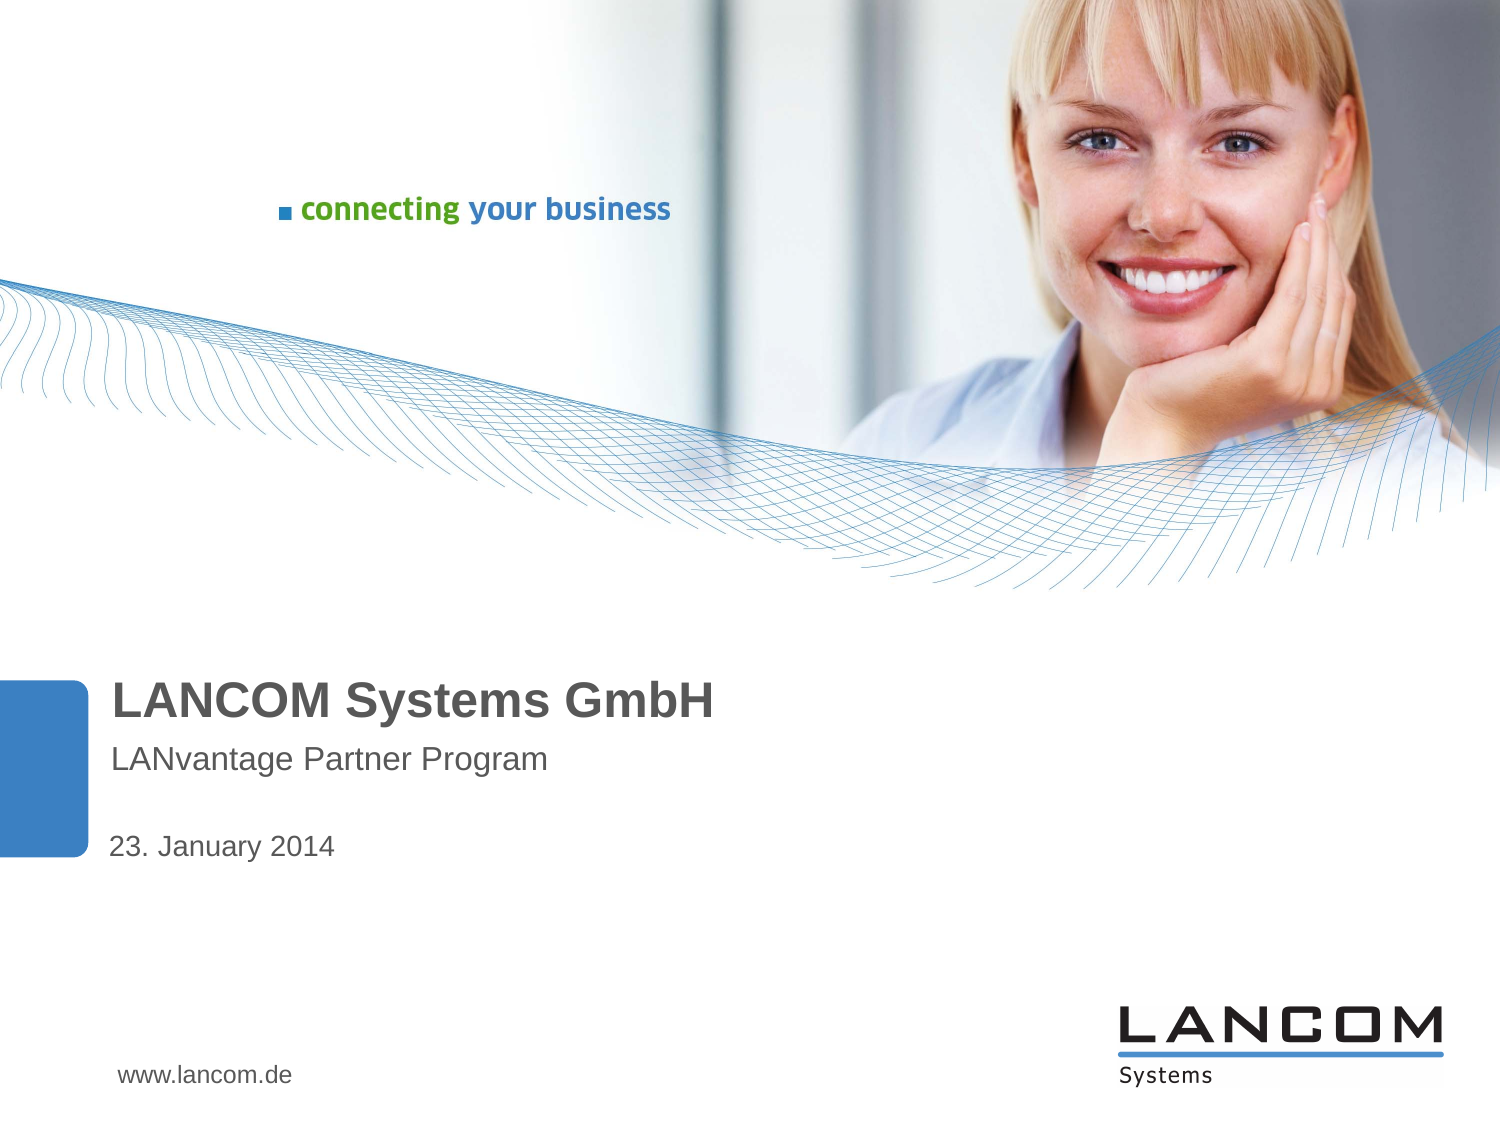

LANCOM Systems GmbH

LANvantage Partner Program
23. January 2014